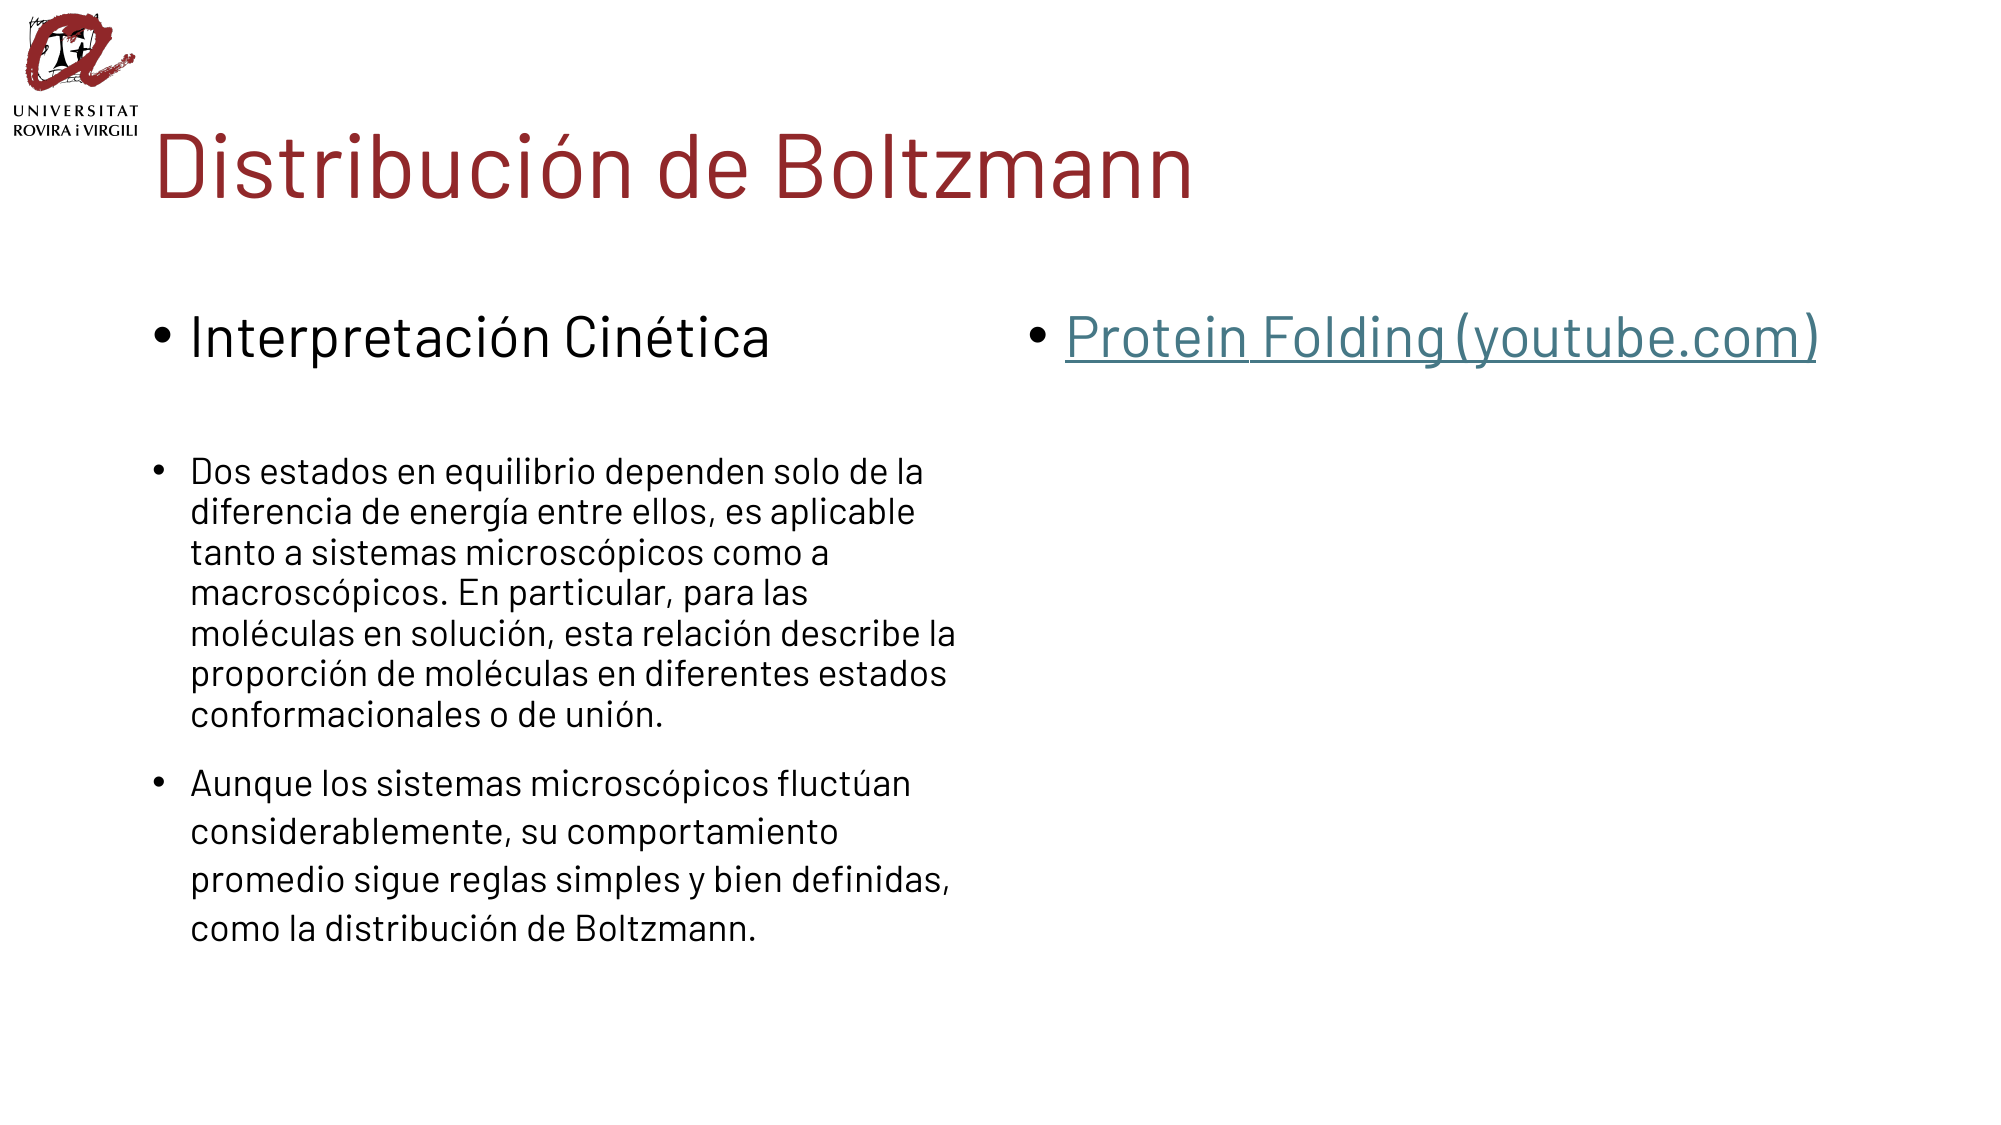

# Distribución de Boltzmann
Interpretación Cinética

Dos estados en equilibrio dependen solo de la diferencia de energía entre ellos, es aplicable tanto a sistemas microscópicos como a macroscópicos. En particular, para las moléculas en solución, esta relación describe la proporción de moléculas en diferentes estados conformacionales o de unión.
Aunque los sistemas microscópicos fluctúan considerablemente, su comportamiento promedio sigue reglas simples y bien definidas, como la distribución de Boltzmann.

Protein Folding (youtube.com)